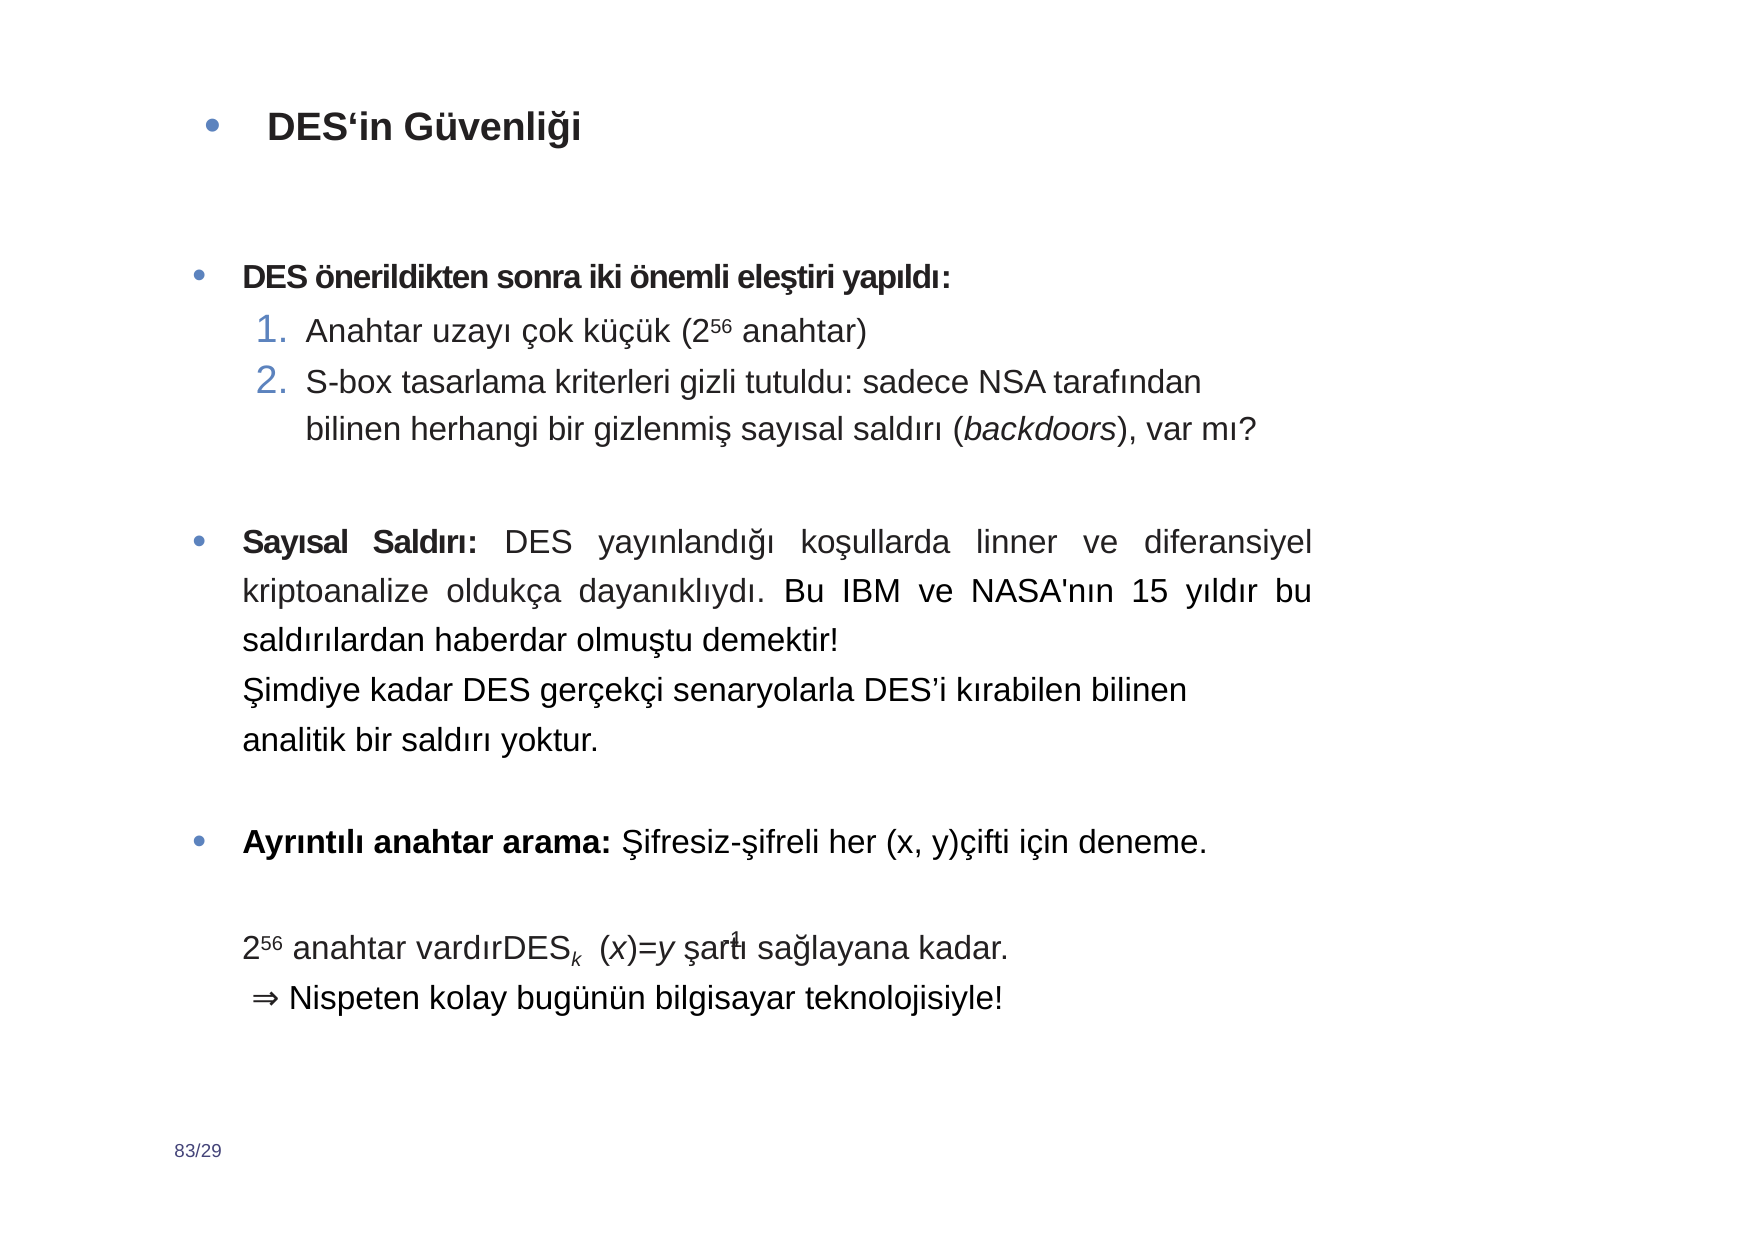

DES‘in Güvenliği
DES önerildikten sonra iki önemli eleştiri yapıldı:

Anahtar uzayı çok küçük (256 anahtar)
S-box tasarlama kriterleri gizli tutuldu: sadece NSA tarafından bilinen herhangi bir gizlenmiş sayısal saldırı (backdoors), var mı?

Sayısal Saldırı: DES yayınlandığı koşullarda linner ve diferansiyel kriptoanalize oldukça dayanıklıydı. Bu IBM ve NASA'nın 15 yıldır bu saldırılardan haberdar olmuştu demektir!
Şimdiye kadar DES gerçekçi senaryolarla DES’i kırabilen bilinen analitik bir saldırı yoktur.

Ayrıntılı anahtar arama: Şifresiz-şifreli her (x, y)çifti için deneme.
-1
256 anahtar vardırDESk   (x)=y şartı sağlayana kadar.
⇒ Nispeten kolay bugünün bilgisayar teknolojisiyle!
83/29